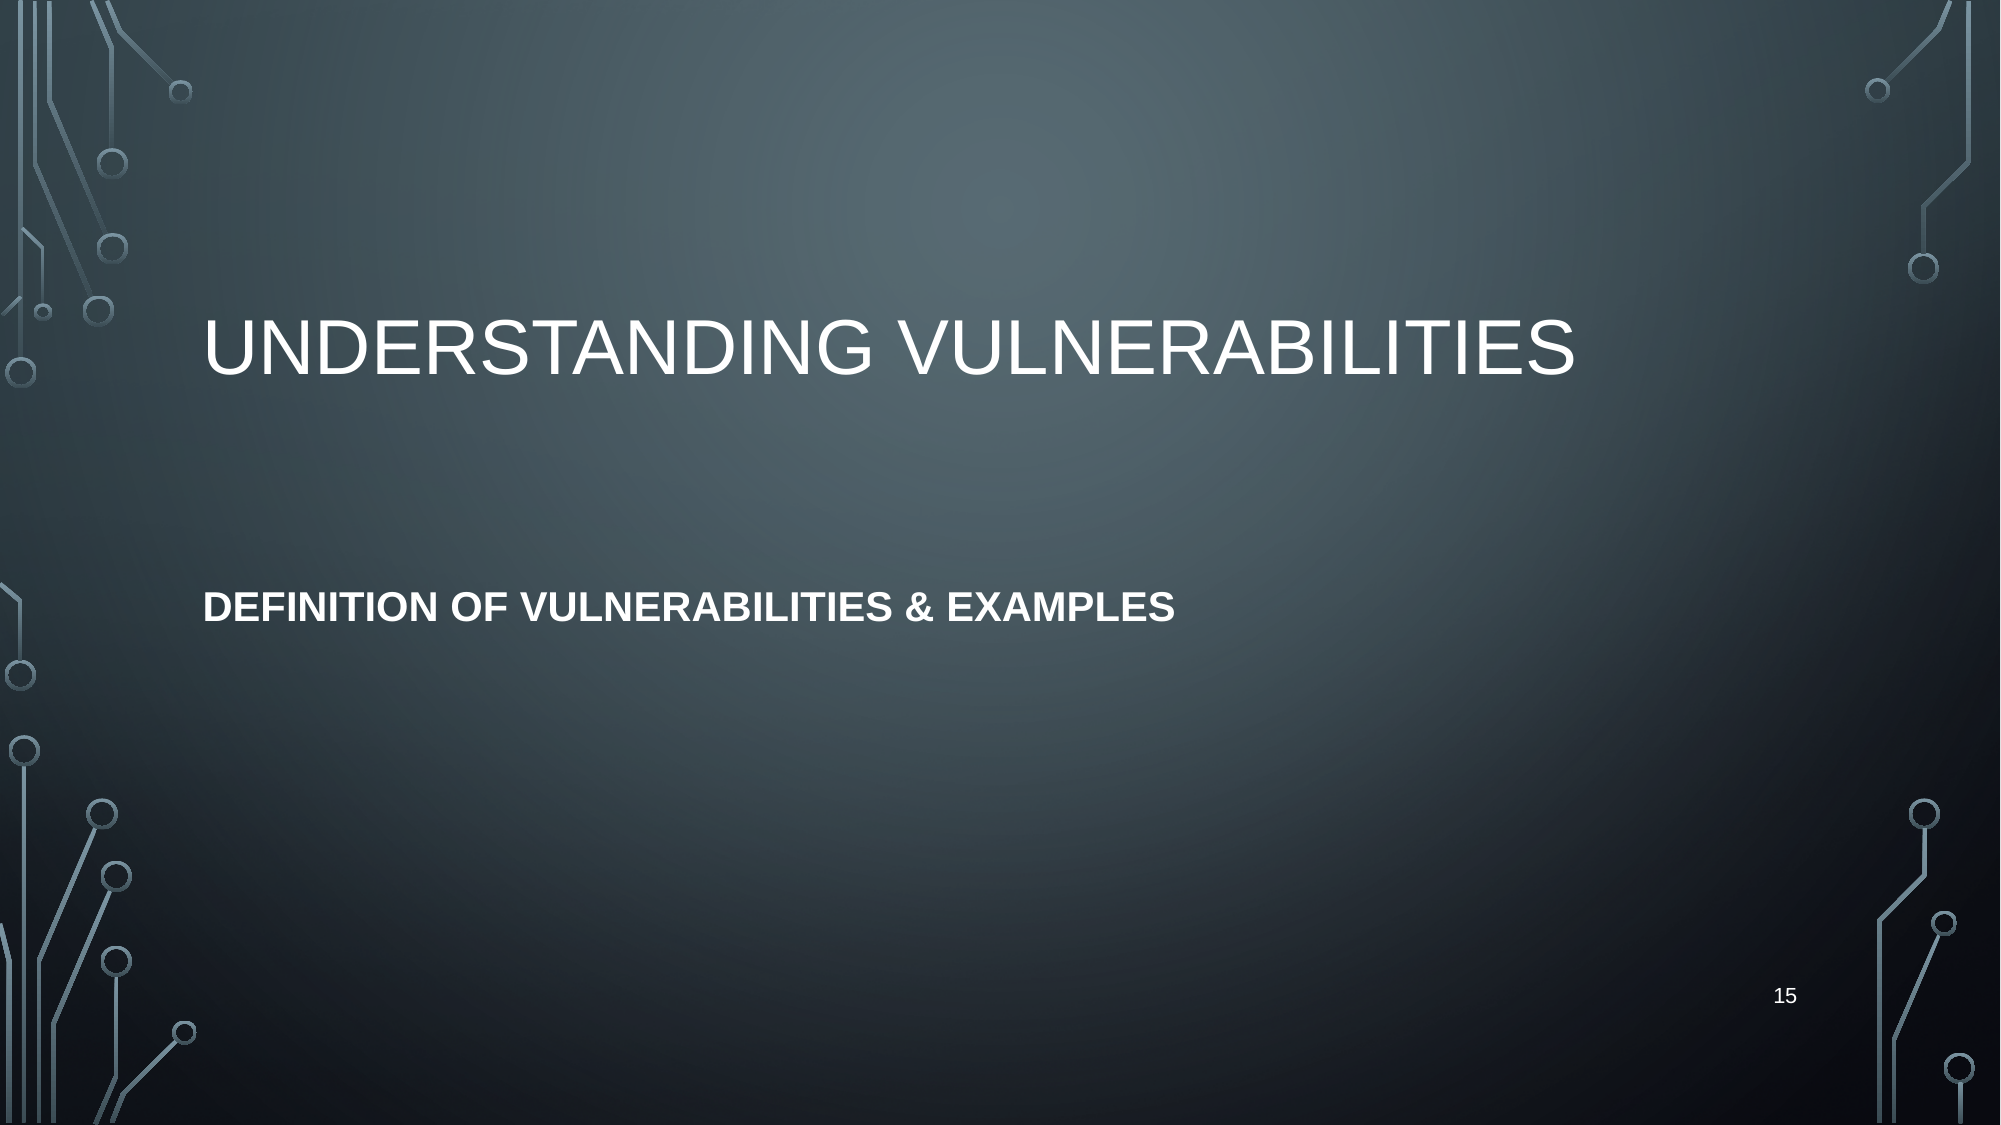

# Understanding Vulnerabilities
Definition of Vulnerabilities & Examples
15